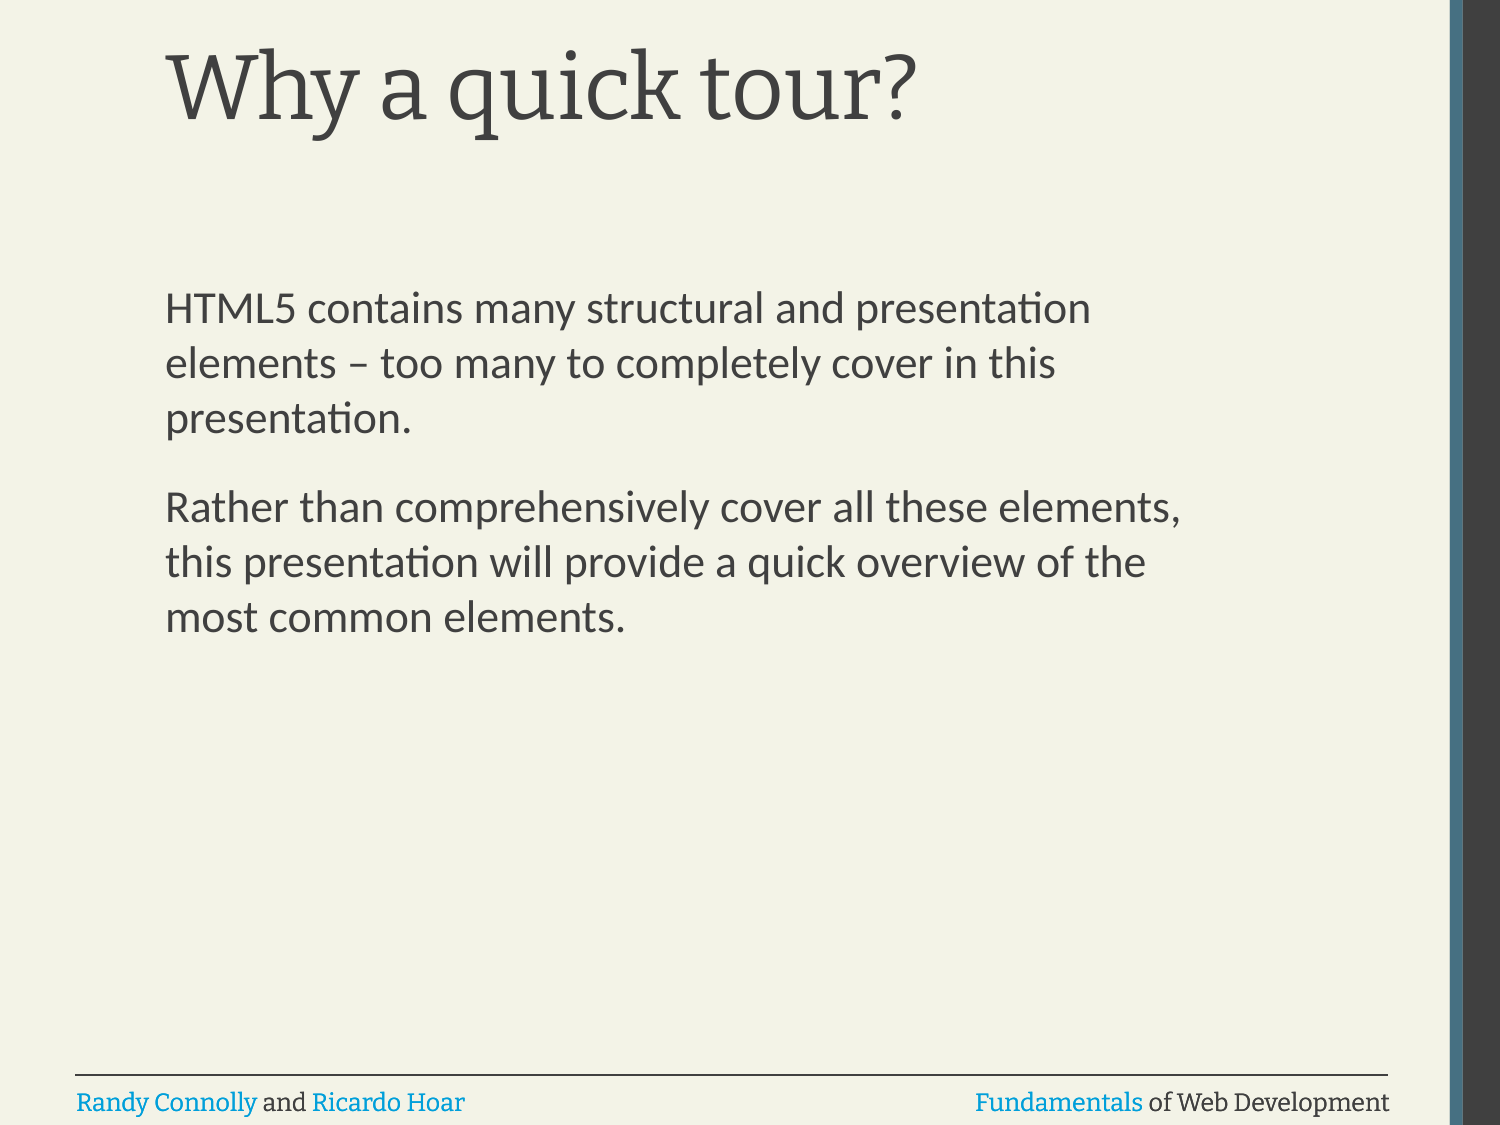

# Why a quick tour?

HTML5 contains many structural and presentation elements – too many to completely cover in this presentation.
Rather than comprehensively cover all these elements, this presentation will provide a quick overview of the most common elements.